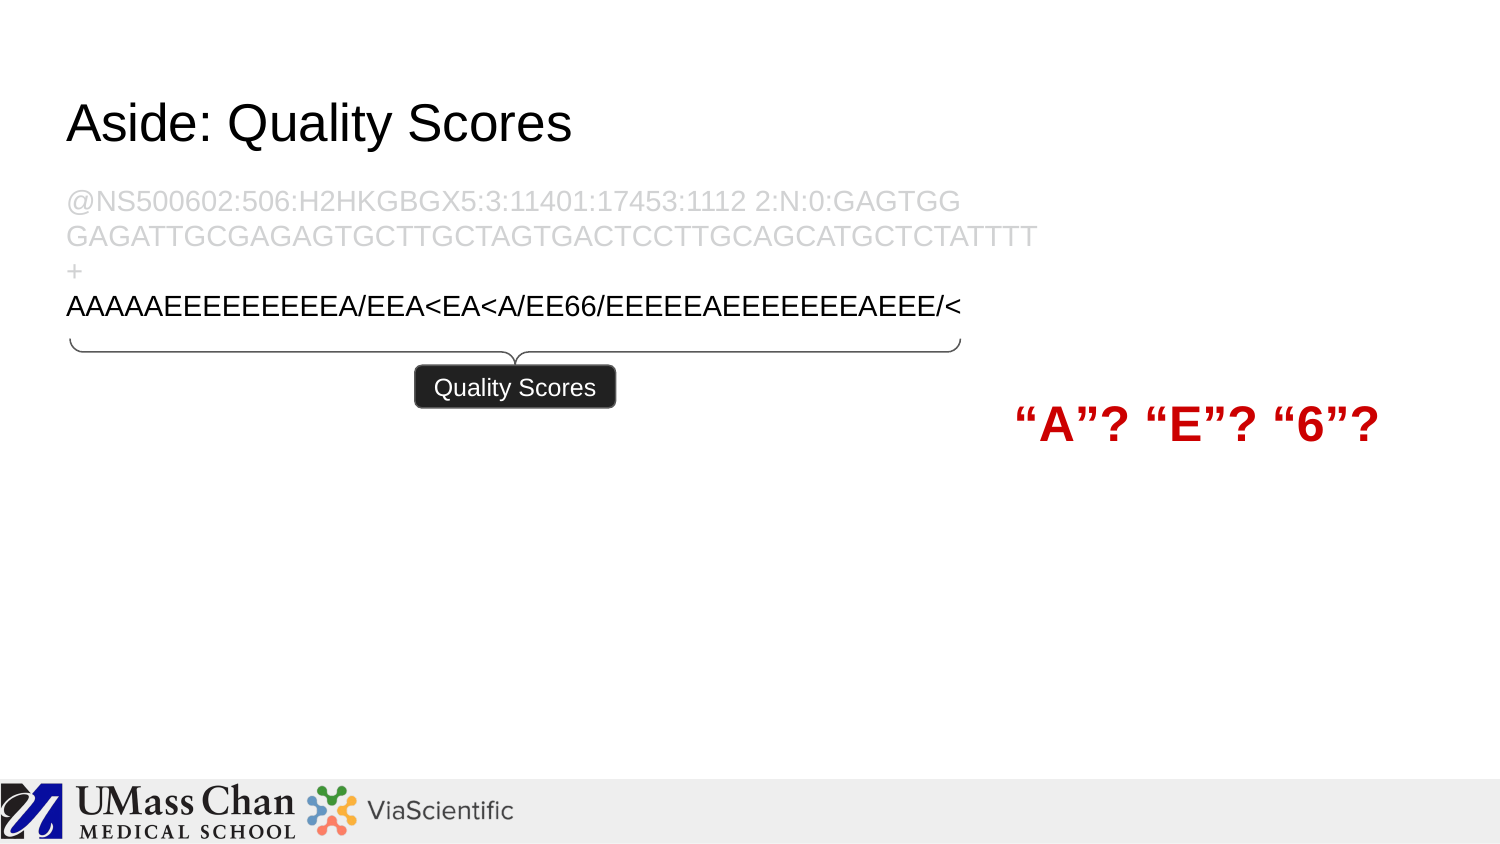

# Aside: Quality Scores
@NS500602:506:H2HKGBGX5:3:11401:17453:1112 2:N:0:GAGTGG
GAGATTGCGAGAGTGCTTGCTAGTGACTCCTTGCAGCATGCTCTATTTT
+
AAAAAEEEEEEEEEA/EEA<EA<A/EE66/EEEEEAEEEEEEEAEEE/<
Quality Scores
“A”? “E”? “6”?